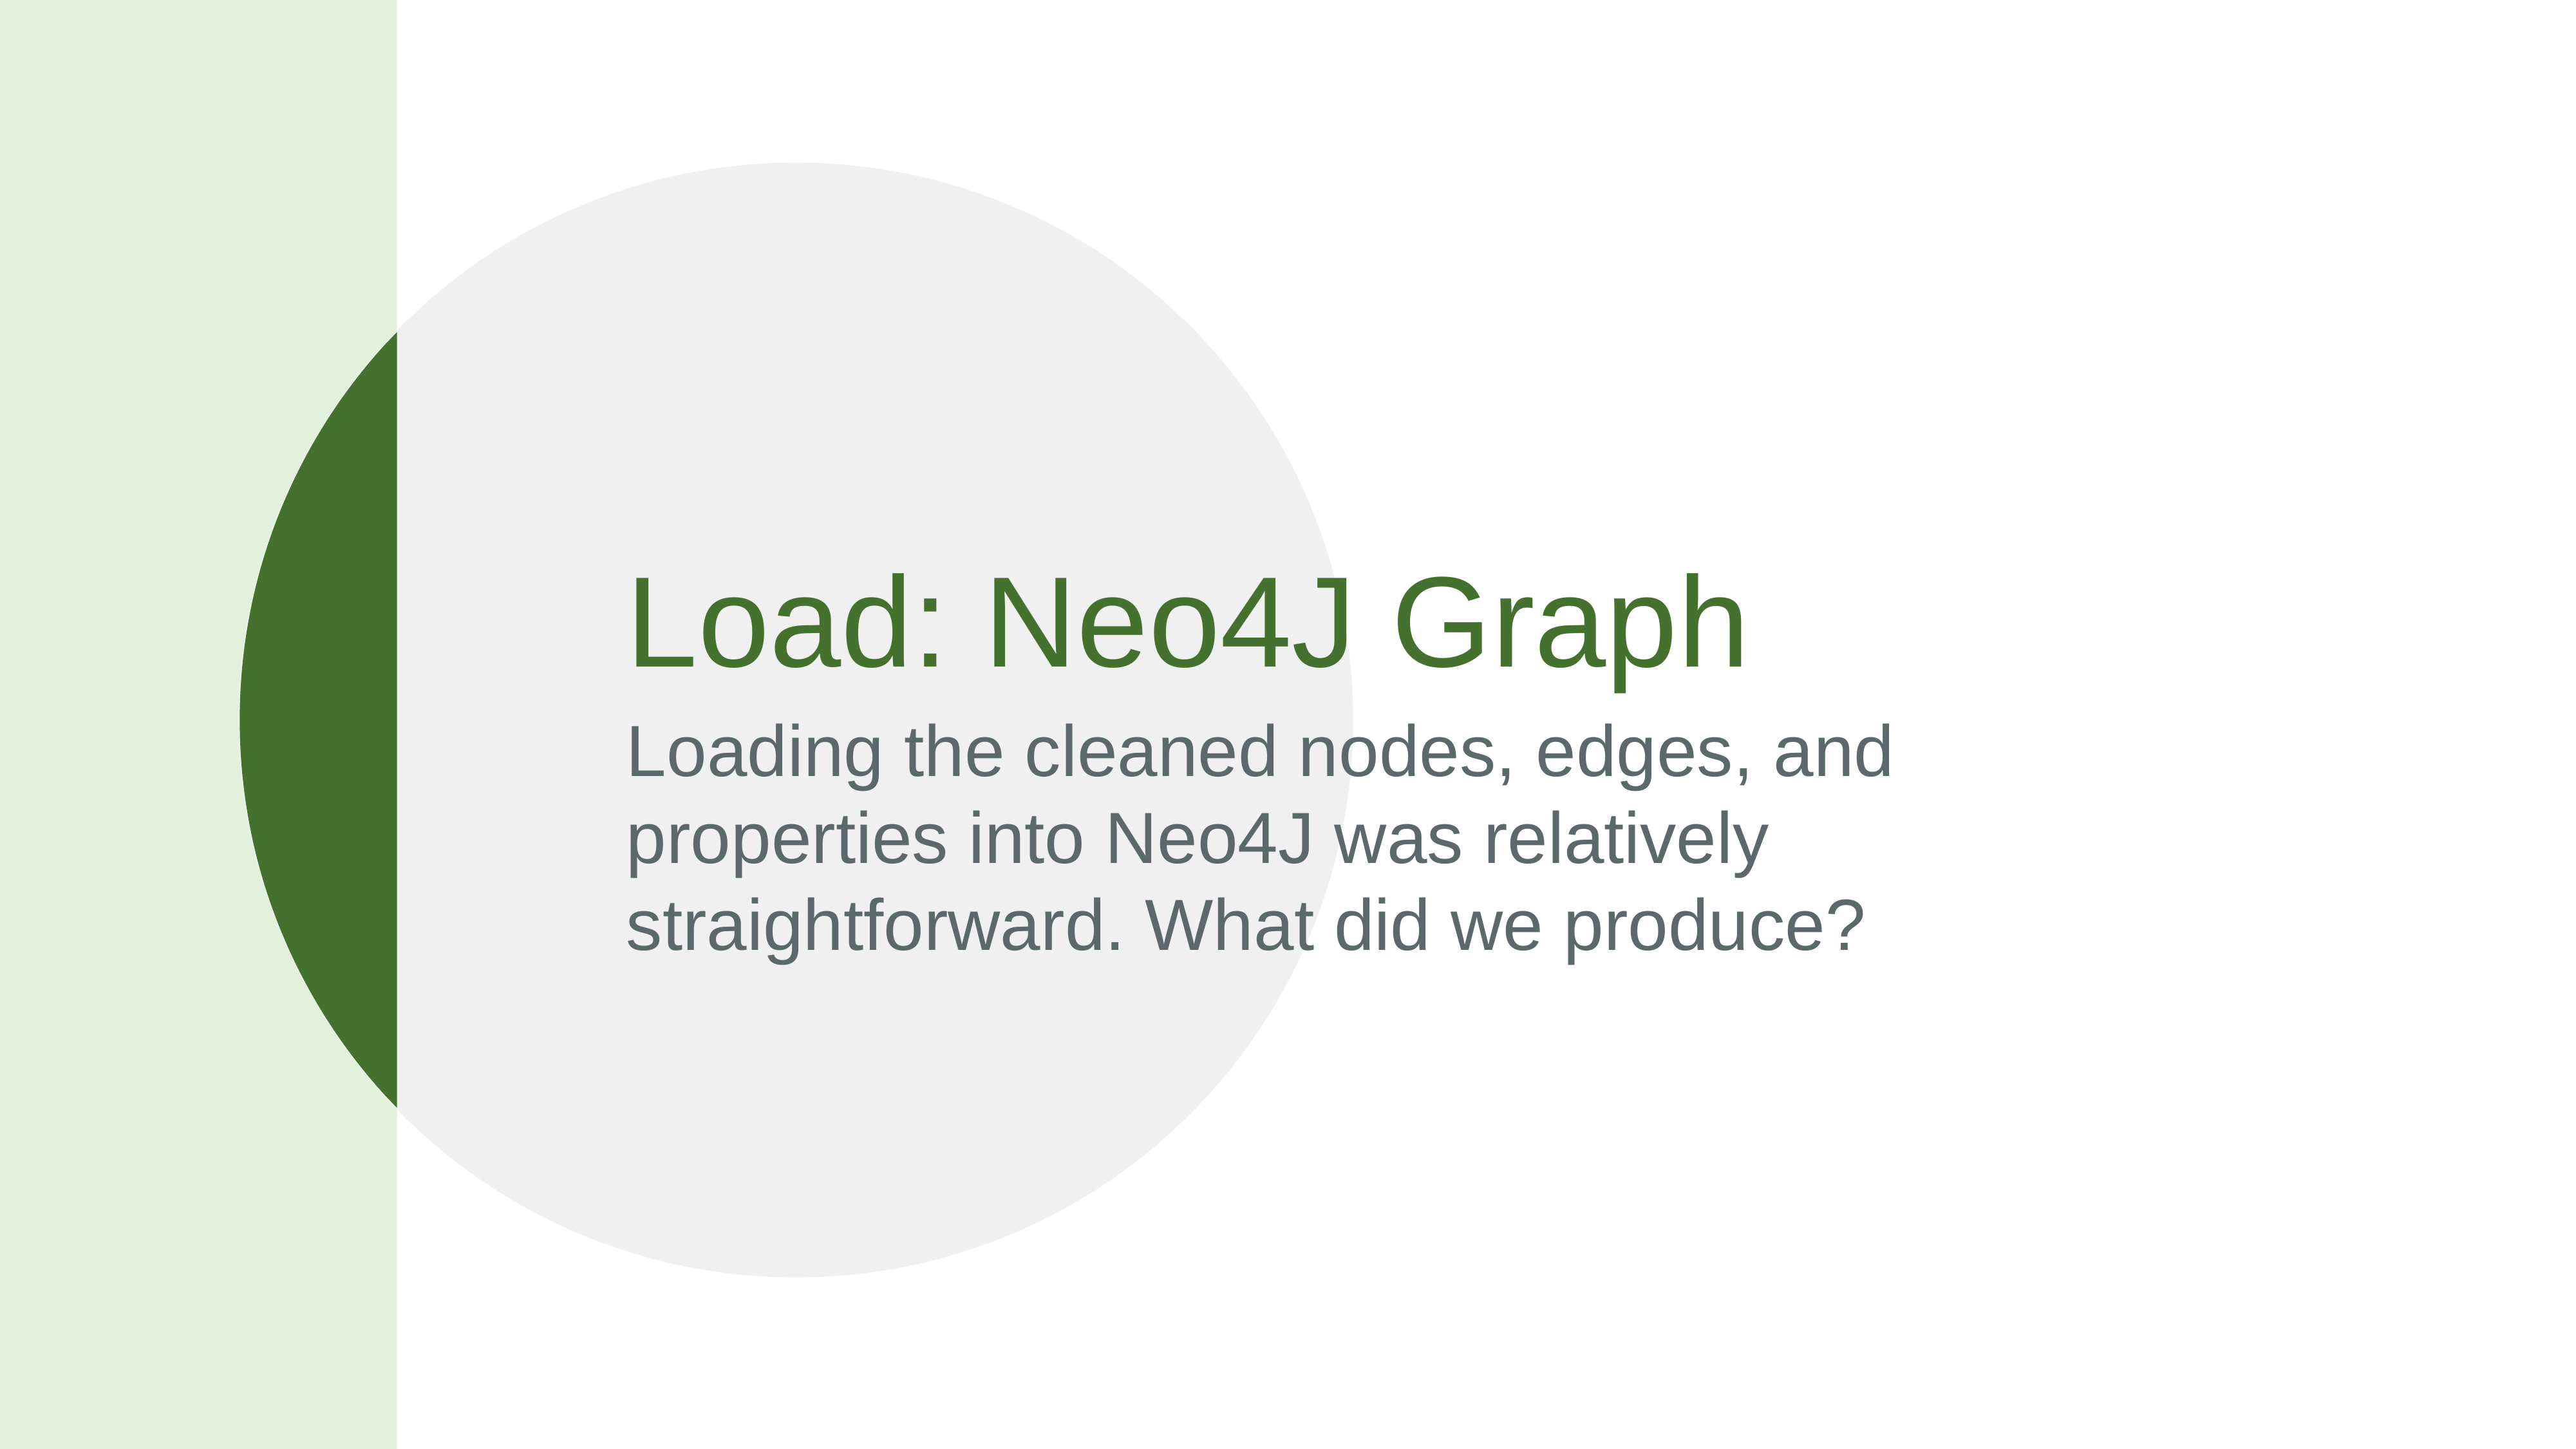

Load: Neo4J Graph
Loading the cleaned nodes, edges, and properties into Neo4J was relatively straightforward. What did we produce?